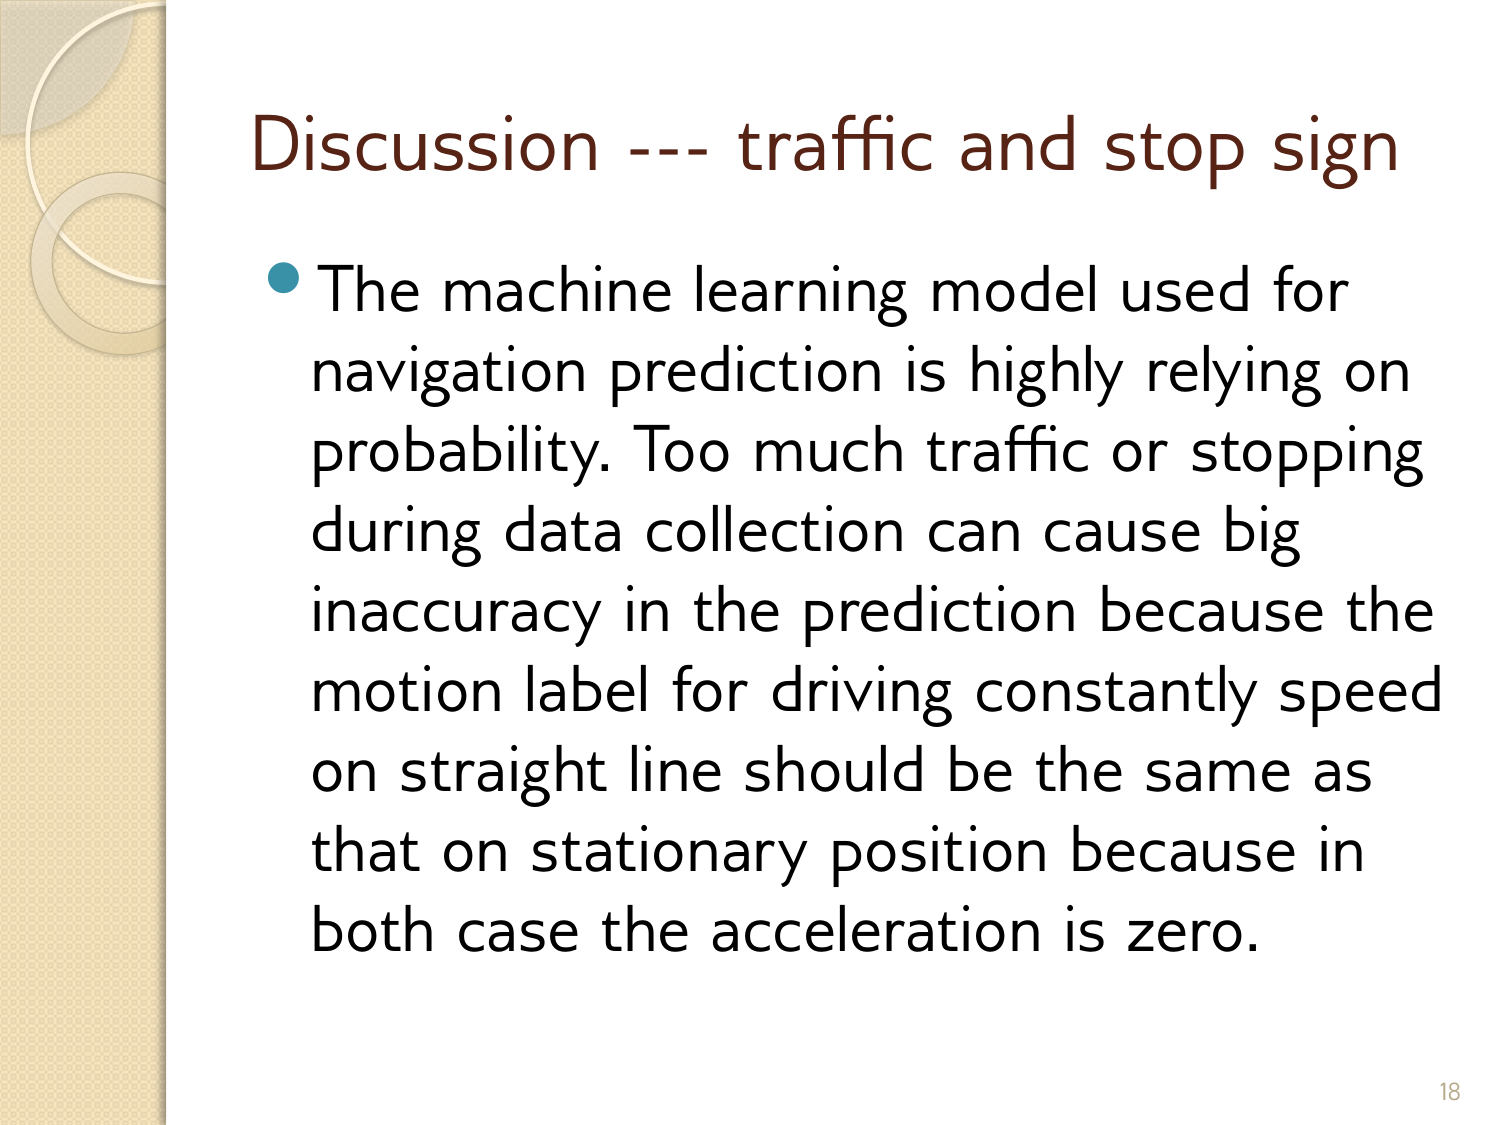

# Discussion --- traffic and stop sign
The machine learning model used for navigation prediction is highly relying on probability. Too much traffic or stopping during data collection can cause big inaccuracy in the prediction because the motion label for driving constantly speed on straight line should be the same as that on stationary position because in both case the acceleration is zero.
18